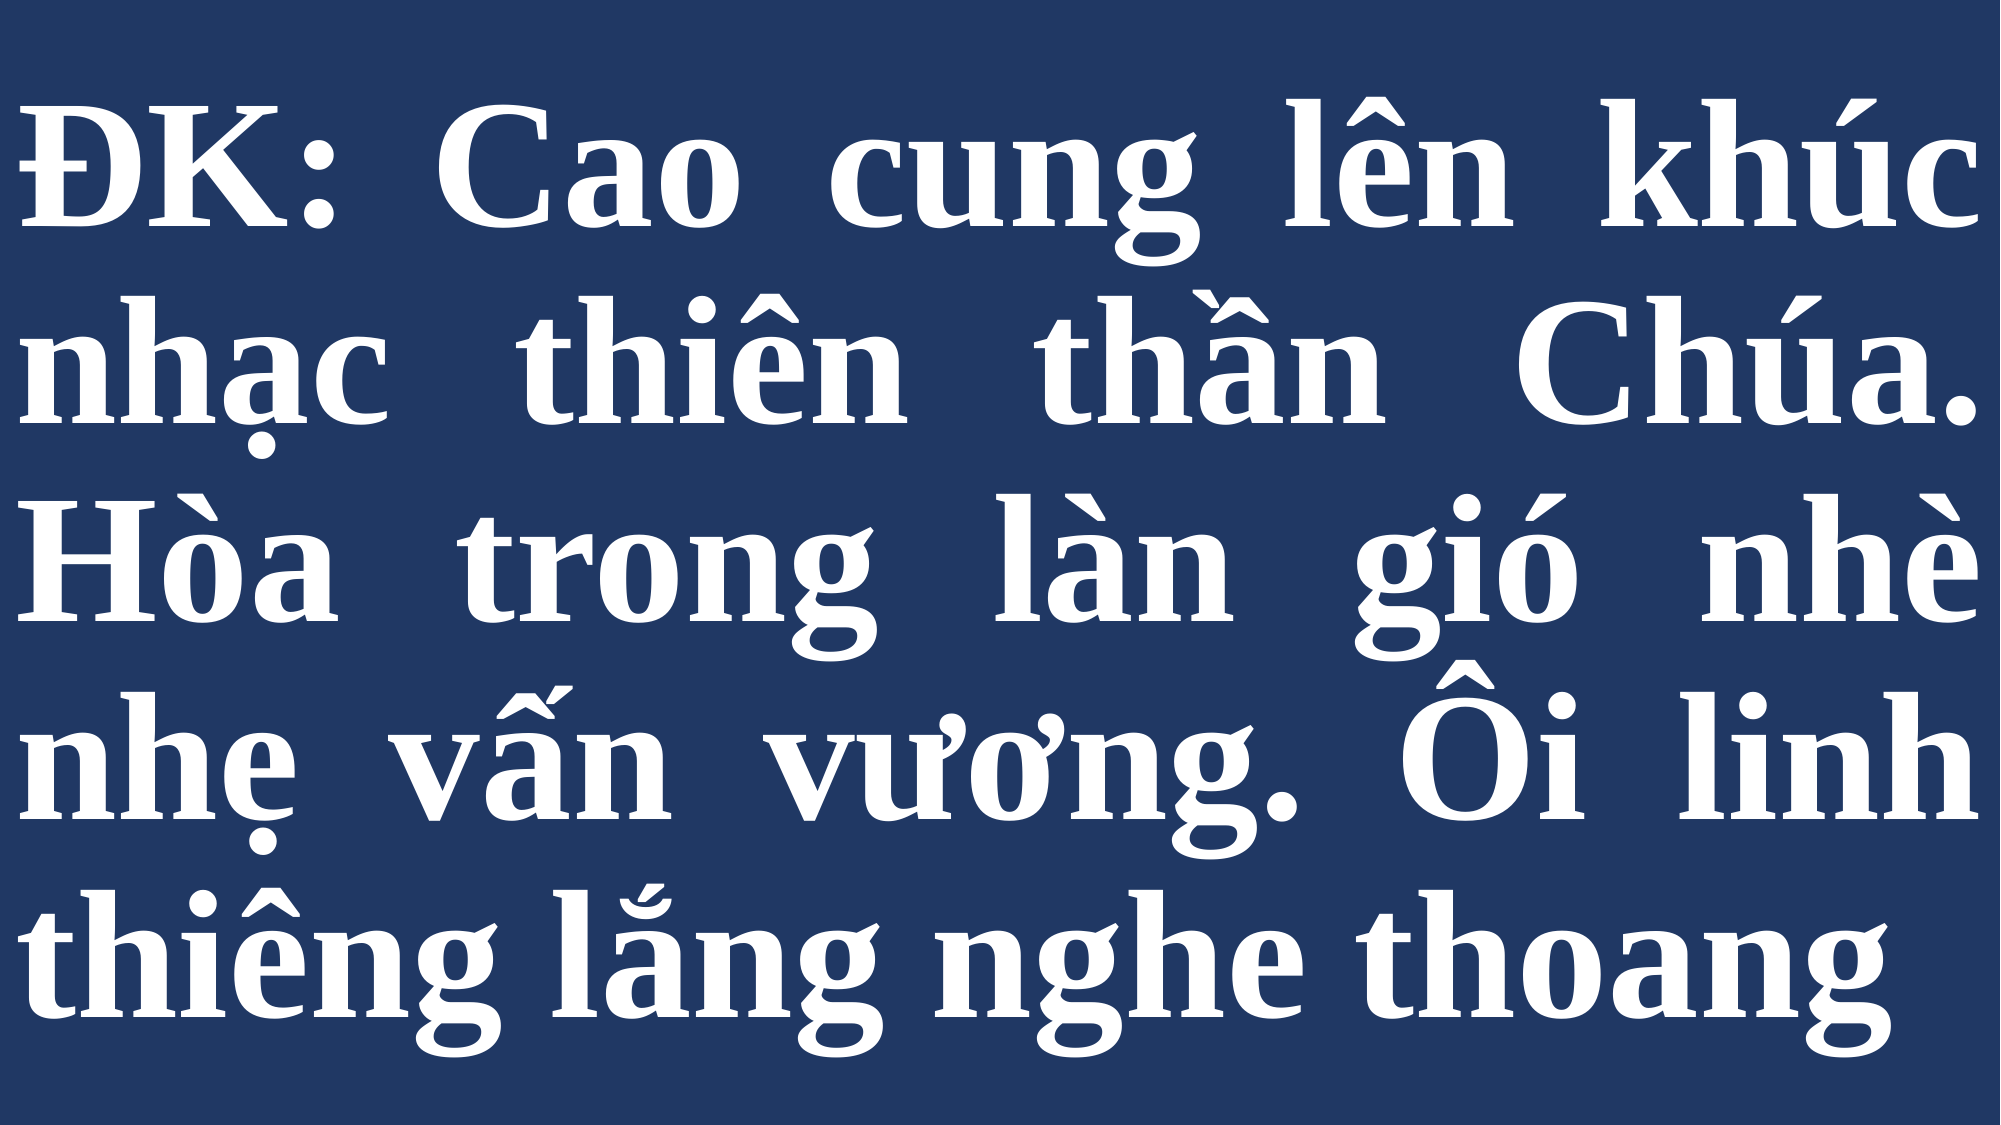

# ÐK: Cao cung lên khúc nhạc thiên thần Chúa. Hòa trong làn gió nhè nhẹ vấn vương. Ôi linh thiêng lắng nghe thoang